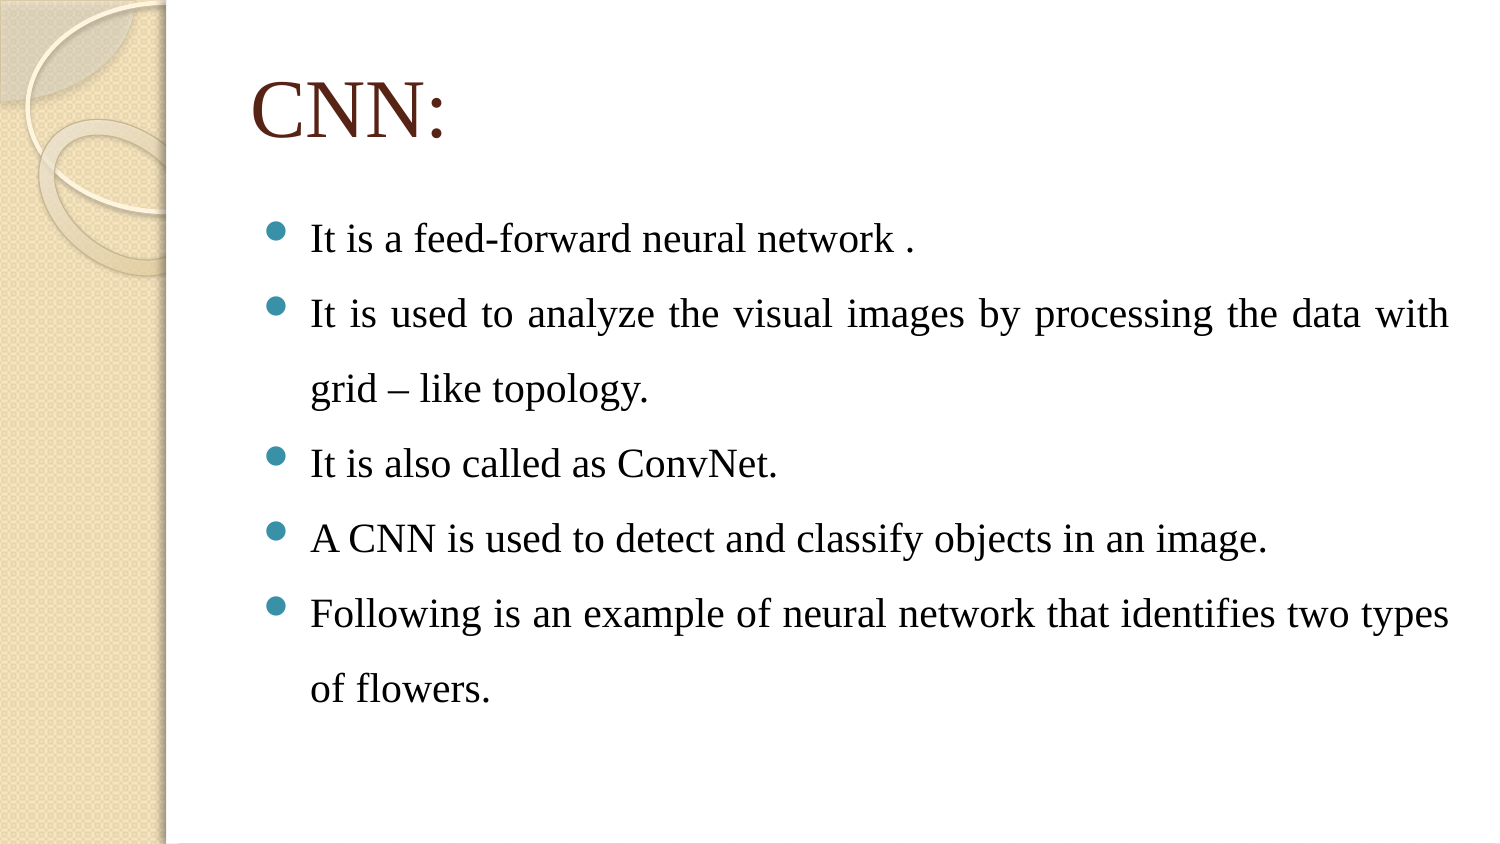

# CNN:
It is a feed-forward neural network .
It is used to analyze the visual images by processing the data with grid – like topology.
It is also called as ConvNet.
A CNN is used to detect and classify objects in an image.
Following is an example of neural network that identifies two types of flowers.